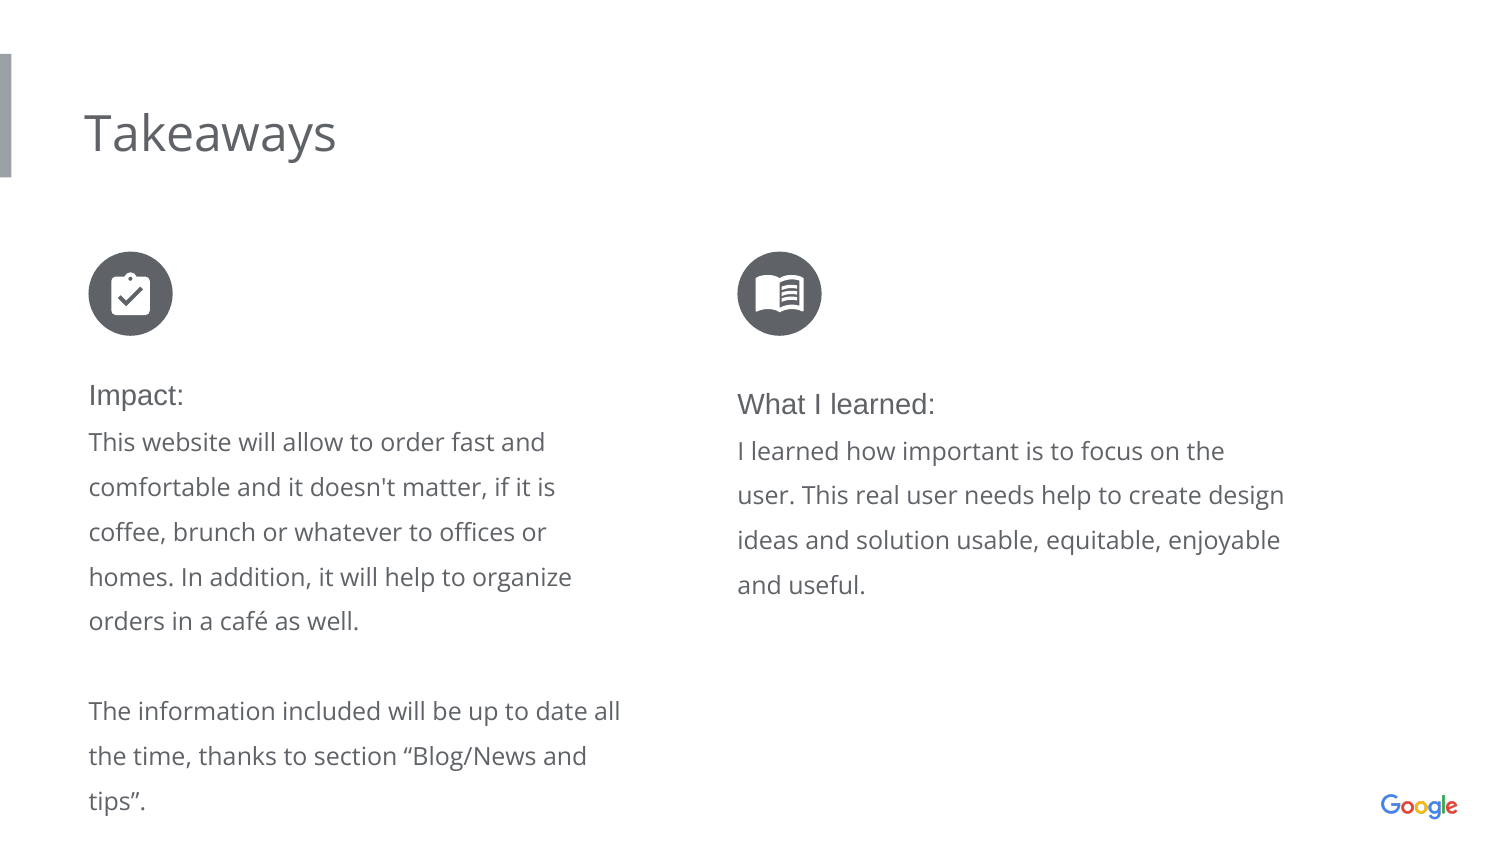

Takeaways

Impact:
This website will allow to order fast and comfortable and it doesn't matter, if it is coffee, brunch or whatever to offices or homes. In addition, it will help to organize orders in a café as well.

The information included will be up to date all the time, thanks to section “Blog/News and tips”.

What I learned:
I learned how important is to focus on the user. This real user needs help to create design ideas and solution usable, equitable, enjoyable and useful.